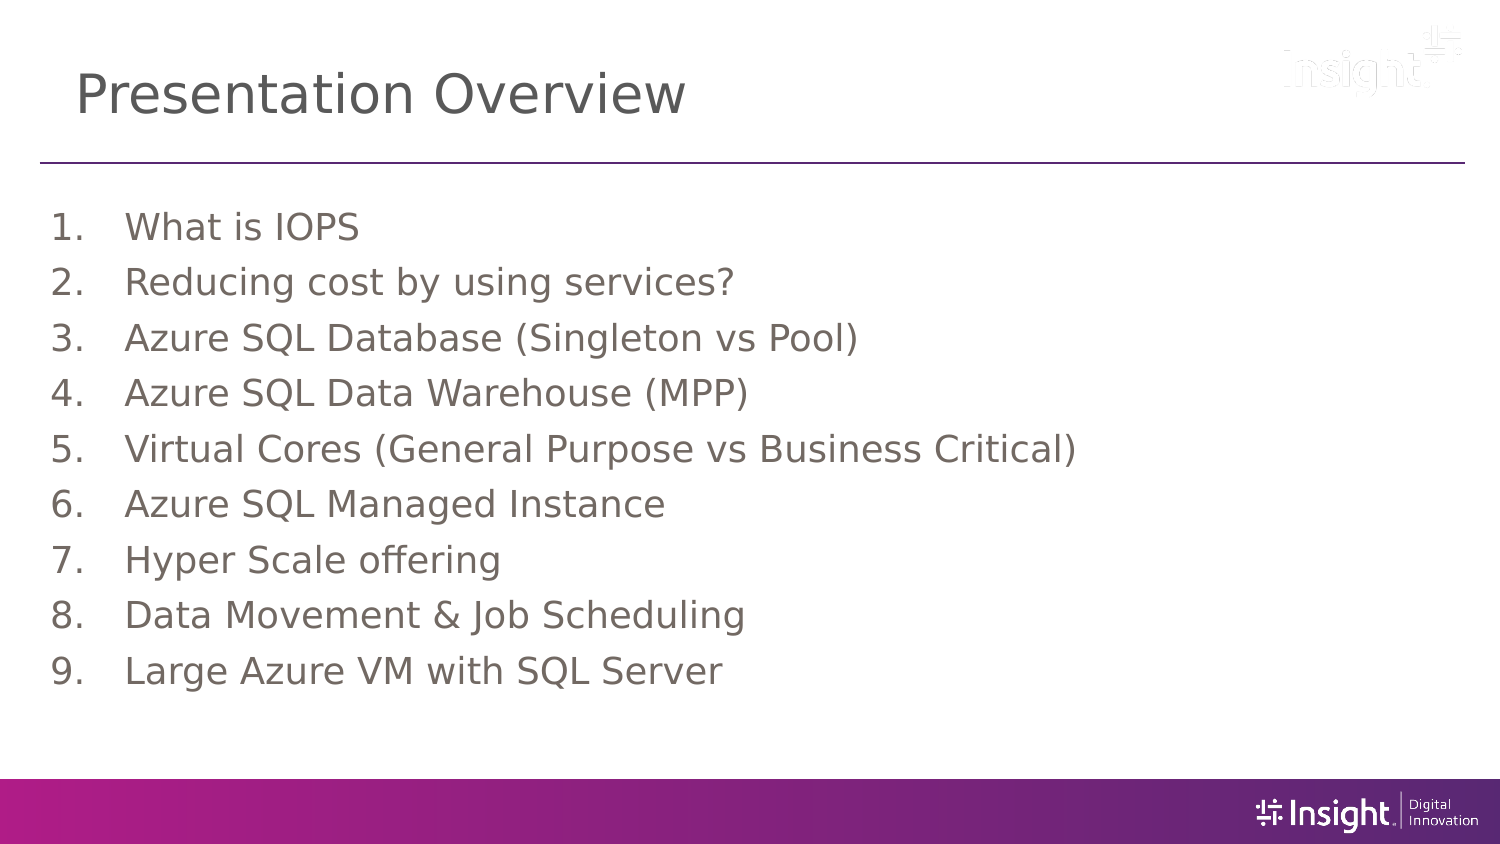

# Presentation Overview
What is IOPS
Reducing cost by using services?
Azure SQL Database (Singleton vs Pool)
Azure SQL Data Warehouse (MPP)
Virtual Cores (General Purpose vs Business Critical)
Azure SQL Managed Instance
Hyper Scale offering
Data Movement & Job Scheduling
Large Azure VM with SQL Server